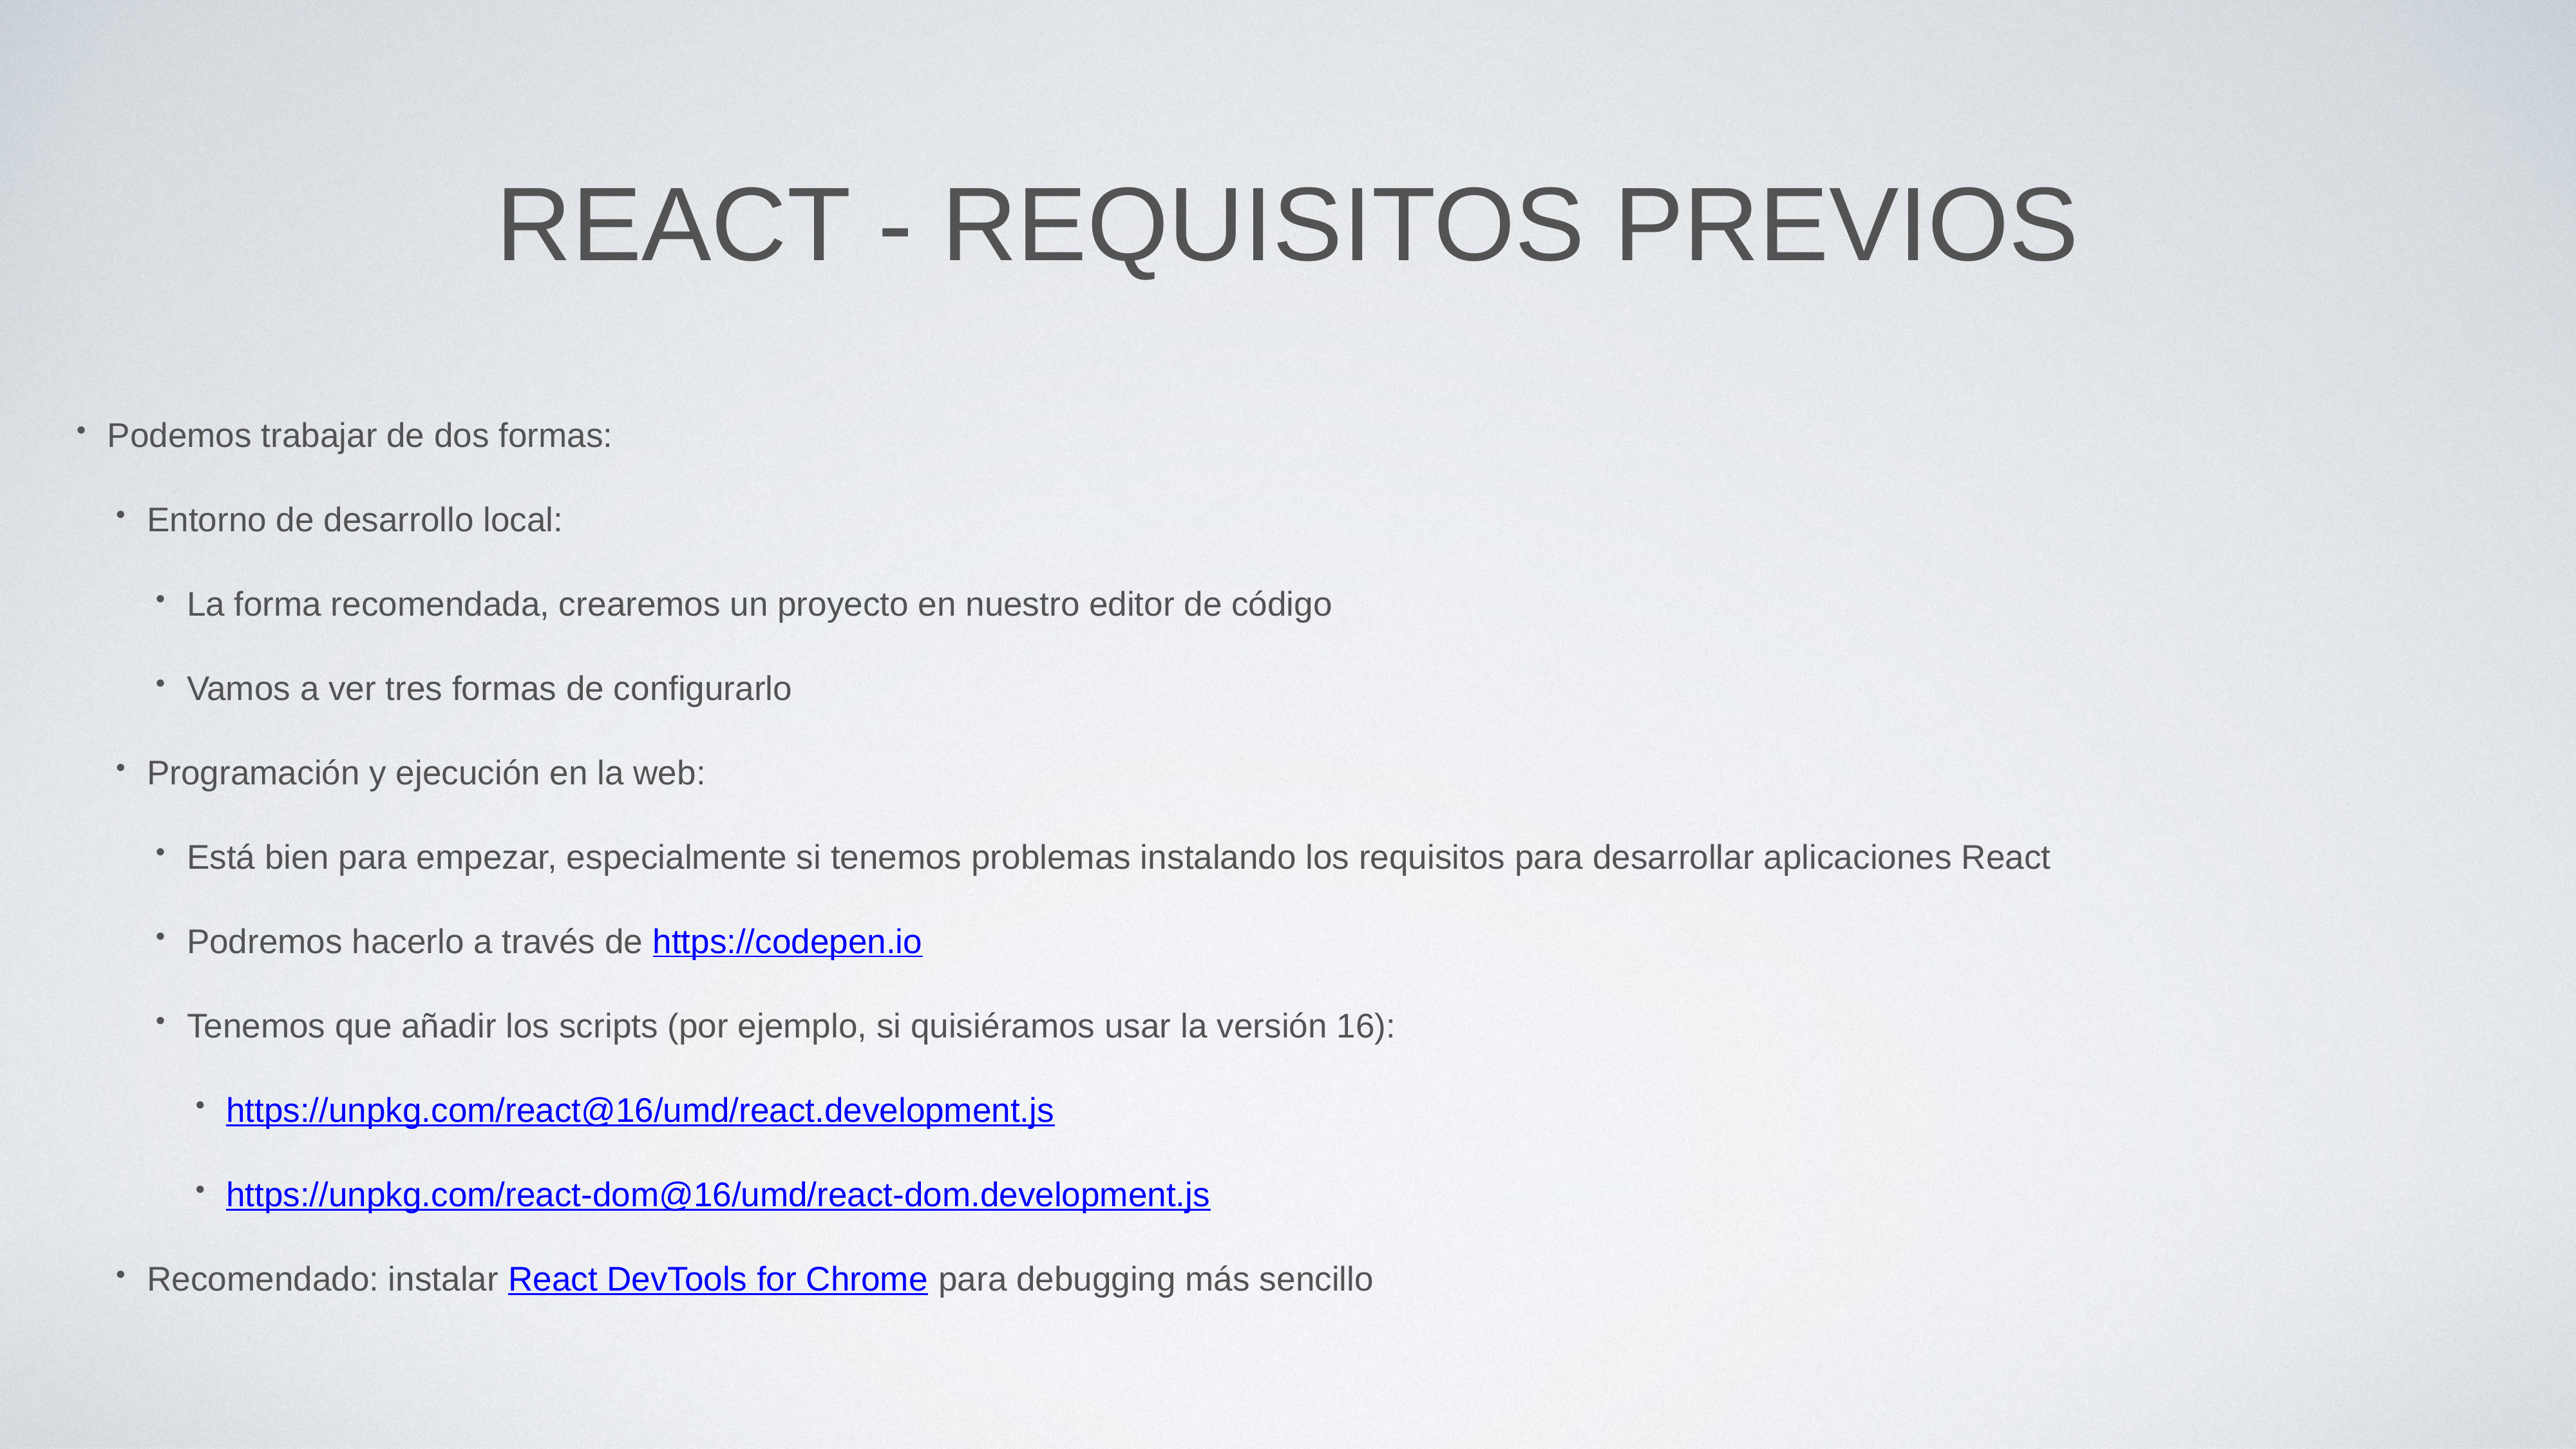

# REACT - REQUISITOS PREVIOS
Podemos trabajar de dos formas:
Entorno de desarrollo local:
La forma recomendada, crearemos un proyecto en nuestro editor de código
Vamos a ver tres formas de configurarlo
Programación y ejecución en la web:
Está bien para empezar, especialmente si tenemos problemas instalando los requisitos para desarrollar aplicaciones React
Podremos hacerlo a través de https://codepen.io
Tenemos que añadir los scripts (por ejemplo, si quisiéramos usar la versión 16):
https://unpkg.com/react@16/umd/react.development.js
https://unpkg.com/react-dom@16/umd/react-dom.development.js
Recomendado: instalar React DevTools for Chrome para debugging más sencillo